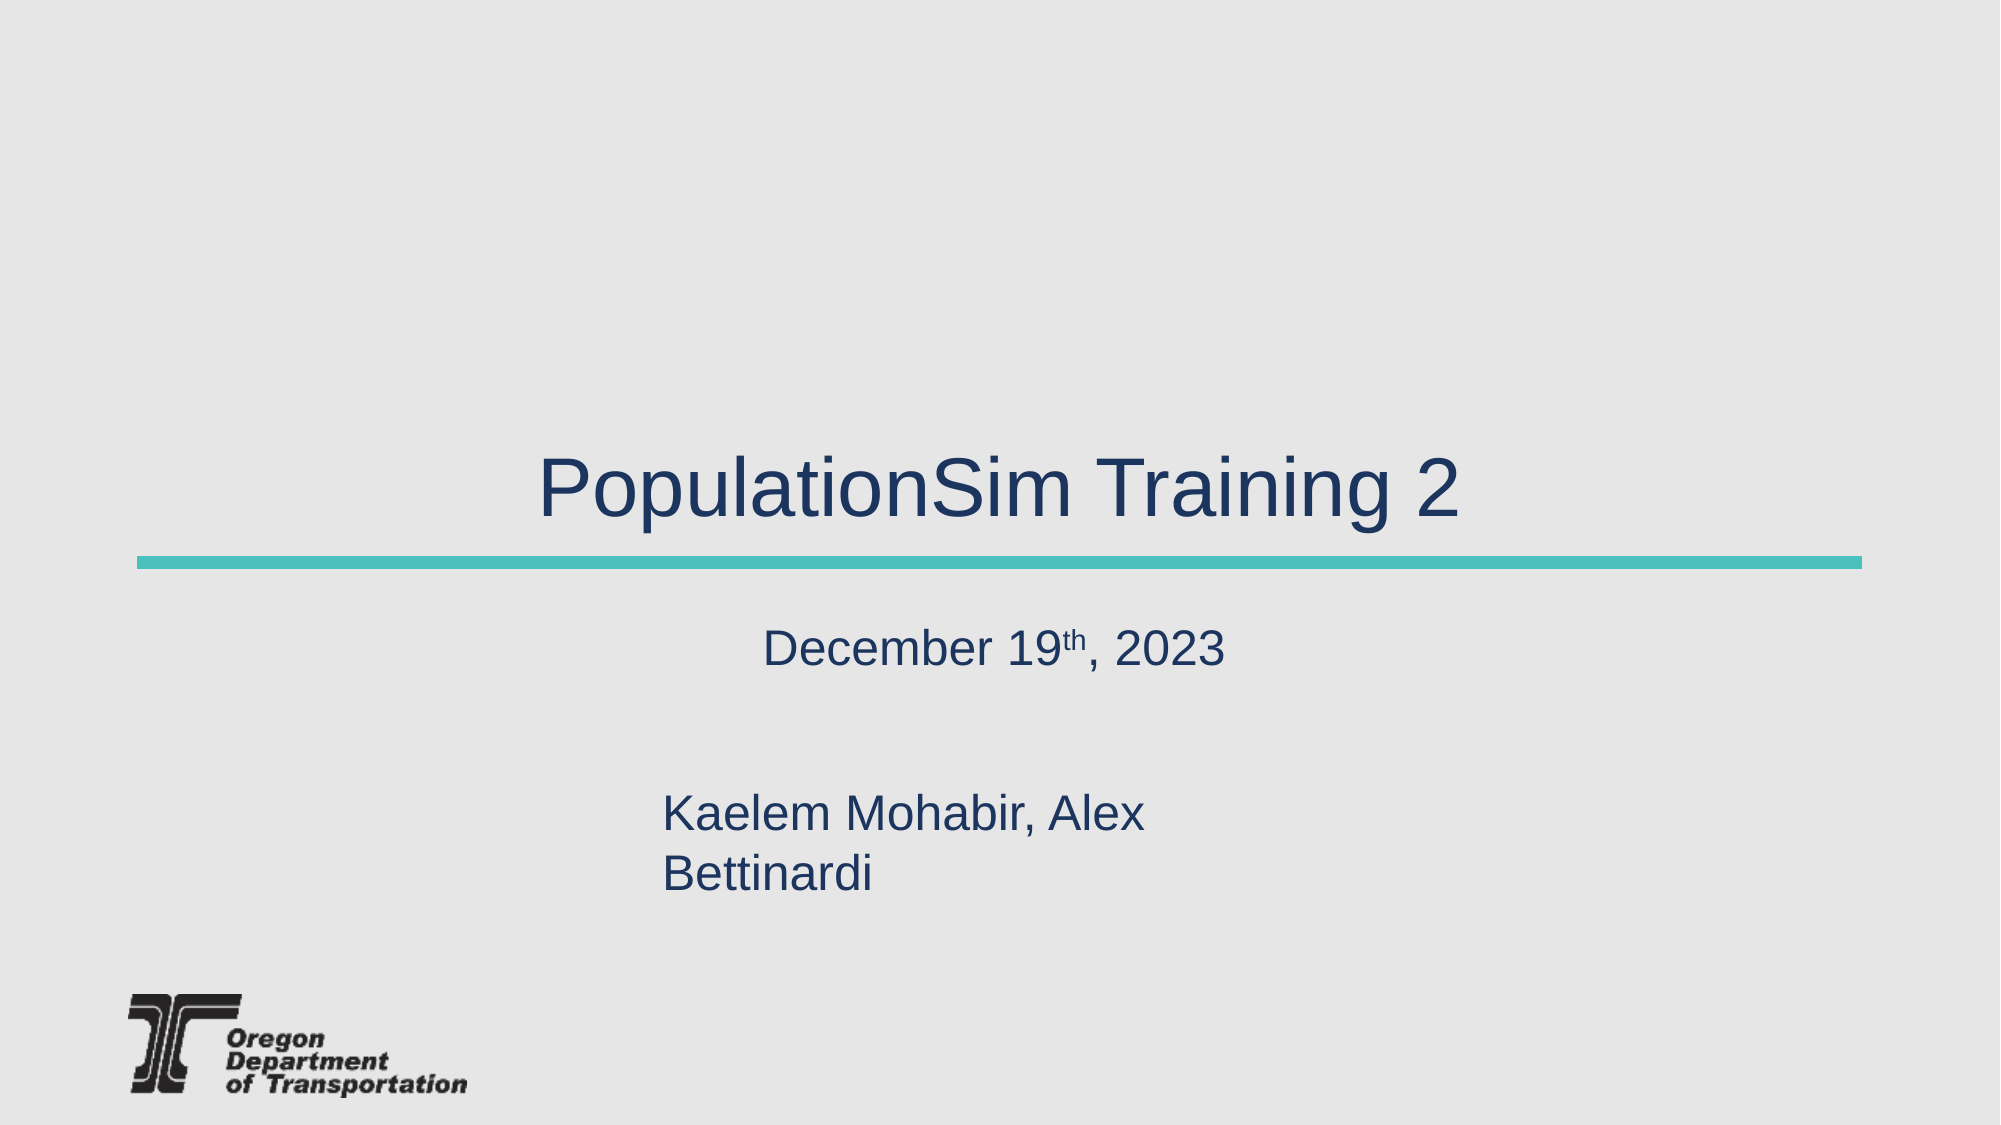

# PopulationSim Training 2
December 19th, 2023
Kaelem Mohabir, Alex Bettinardi